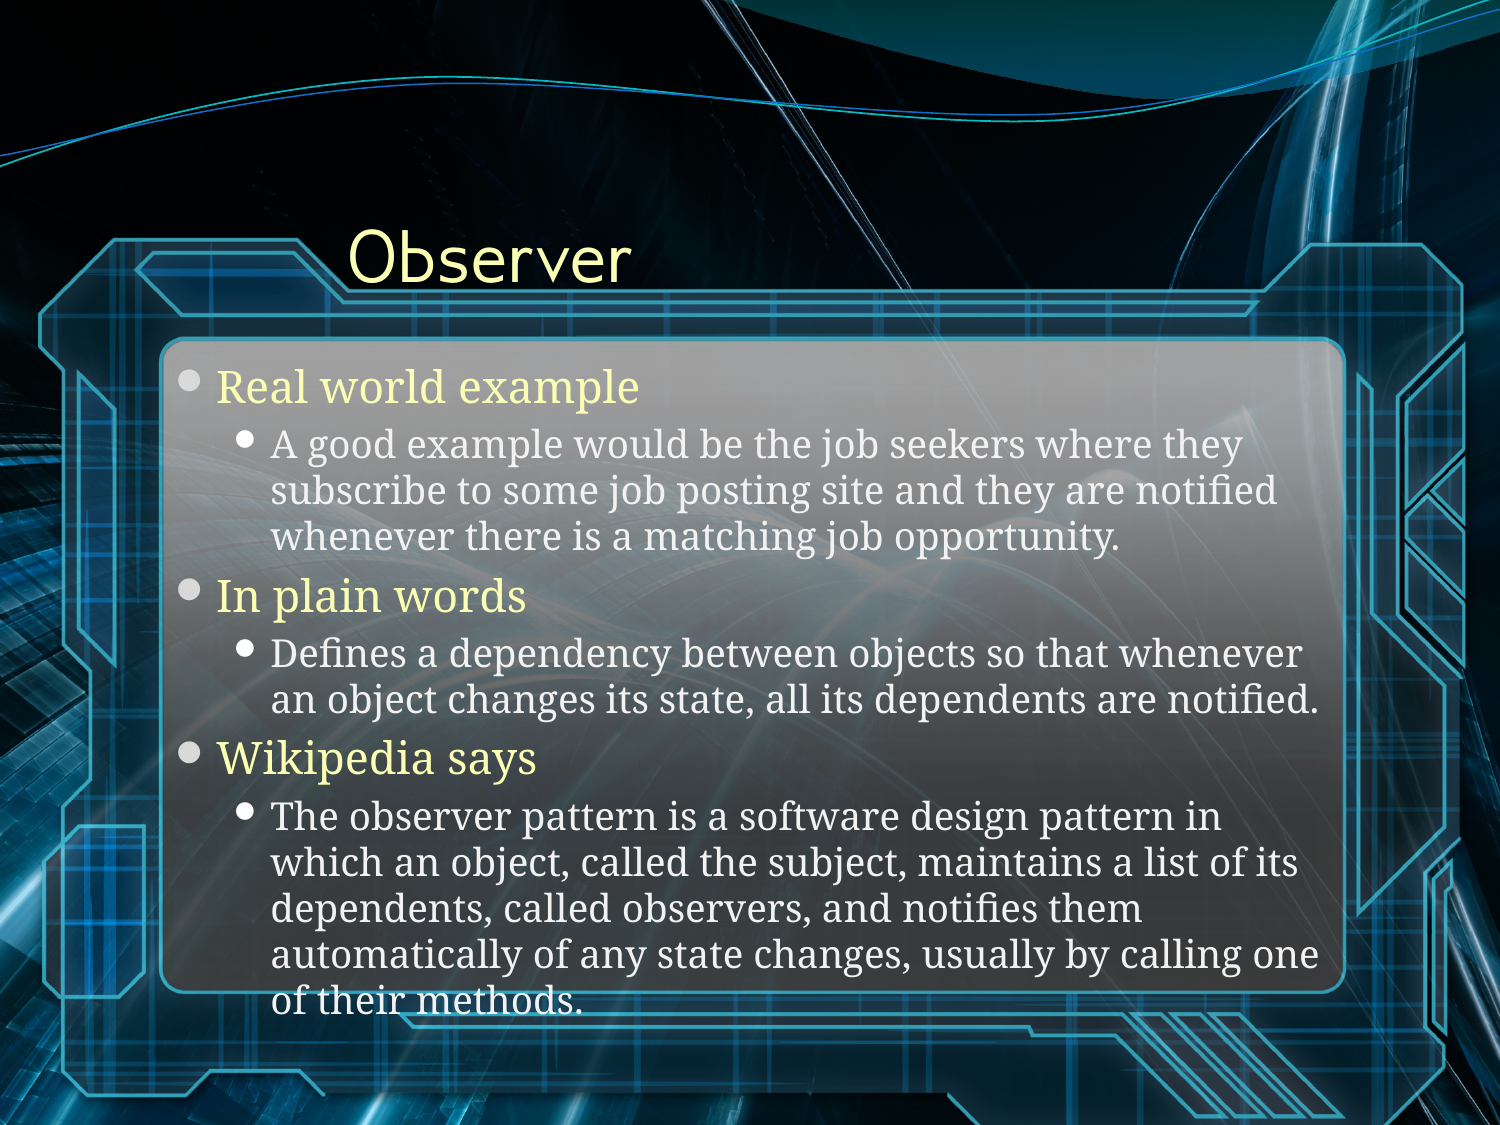

# Observer
Real world example
A good example would be the job seekers where they subscribe to some job posting site and they are notified whenever there is a matching job opportunity.
In plain words
Defines a dependency between objects so that whenever an object changes its state, all its dependents are notified.
Wikipedia says
The observer pattern is a software design pattern in which an object, called the subject, maintains a list of its dependents, called observers, and notifies them automatically of any state changes, usually by calling one of their methods.